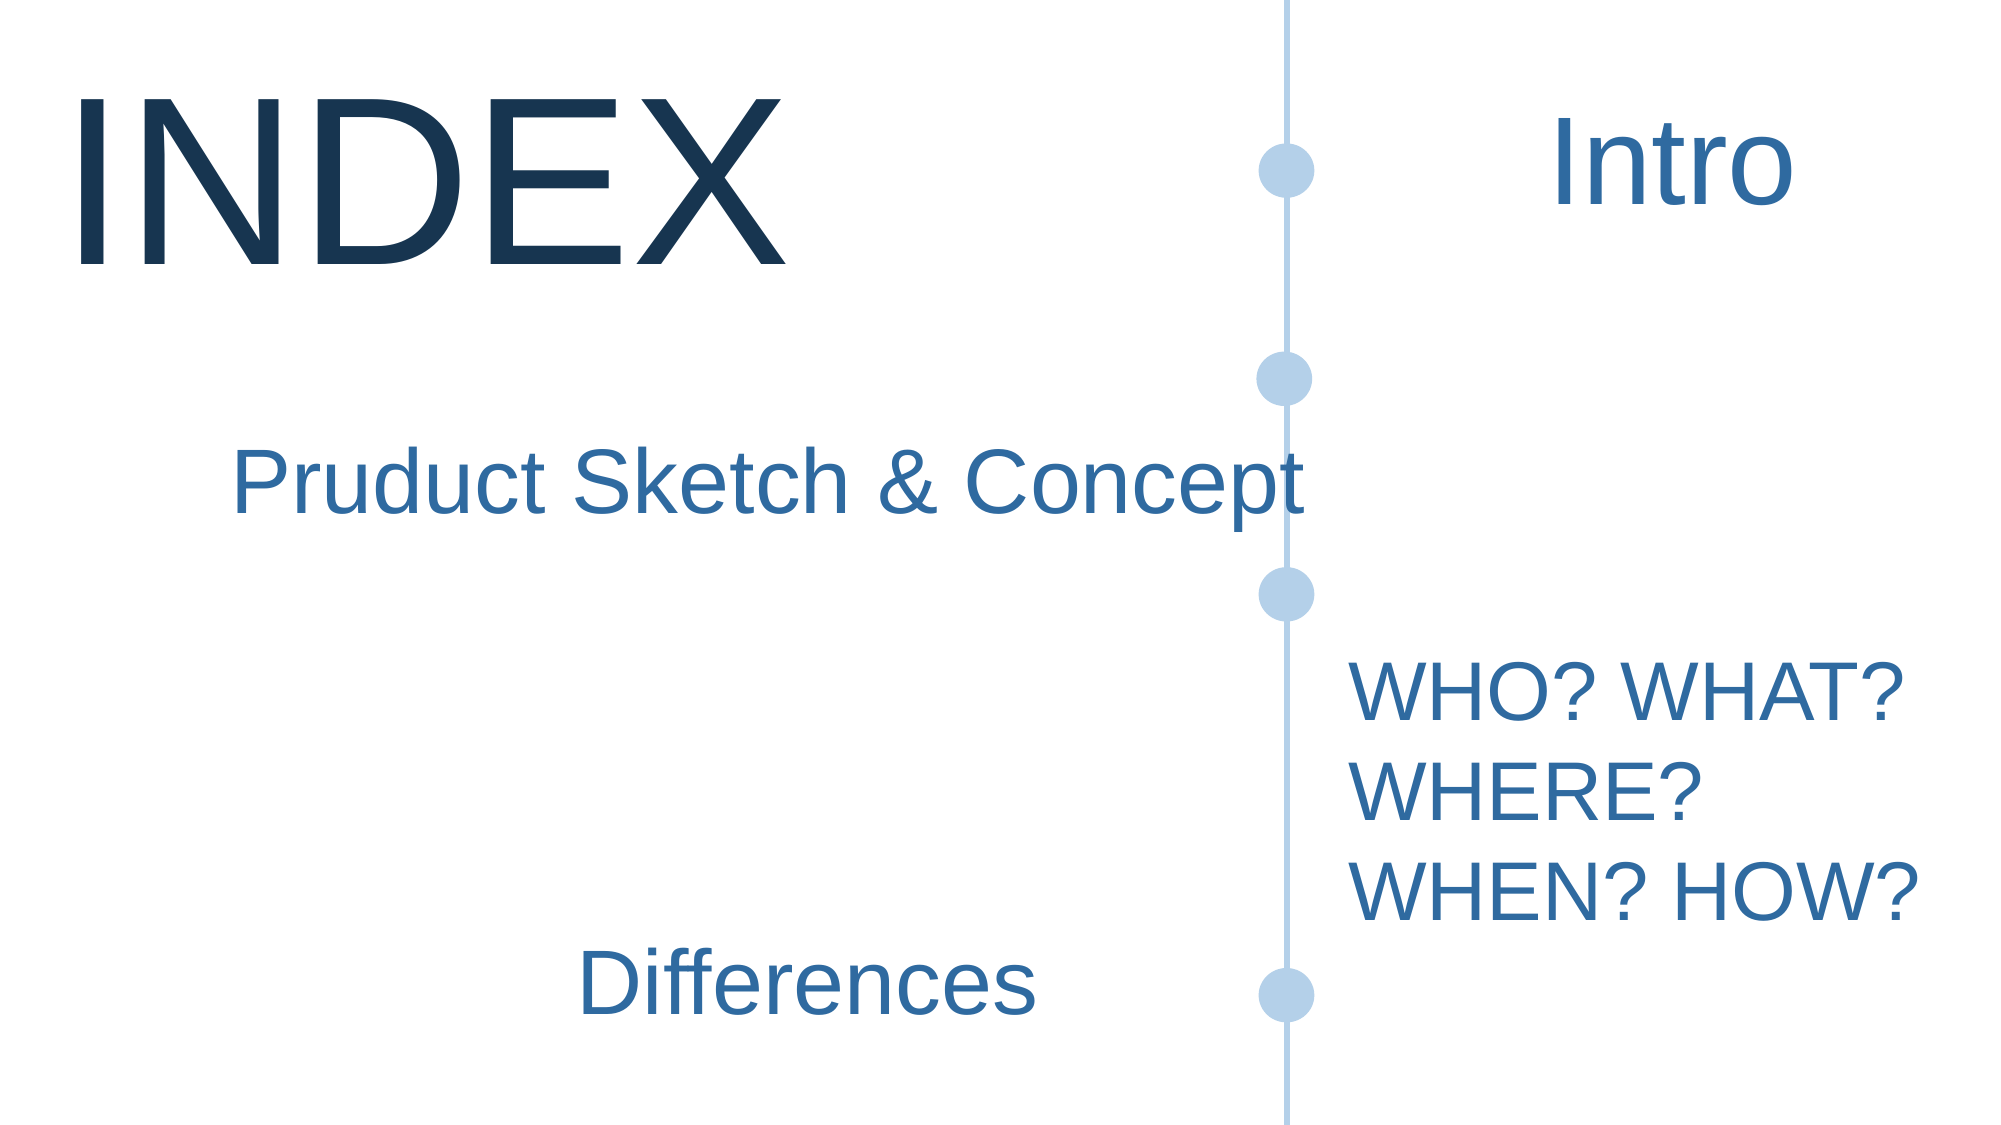

INDEX
01
Intro

02

Pruduct Sketch & Concept
03

WHO? WHAT? WHERE? WHEN? HOW?
04
Differences